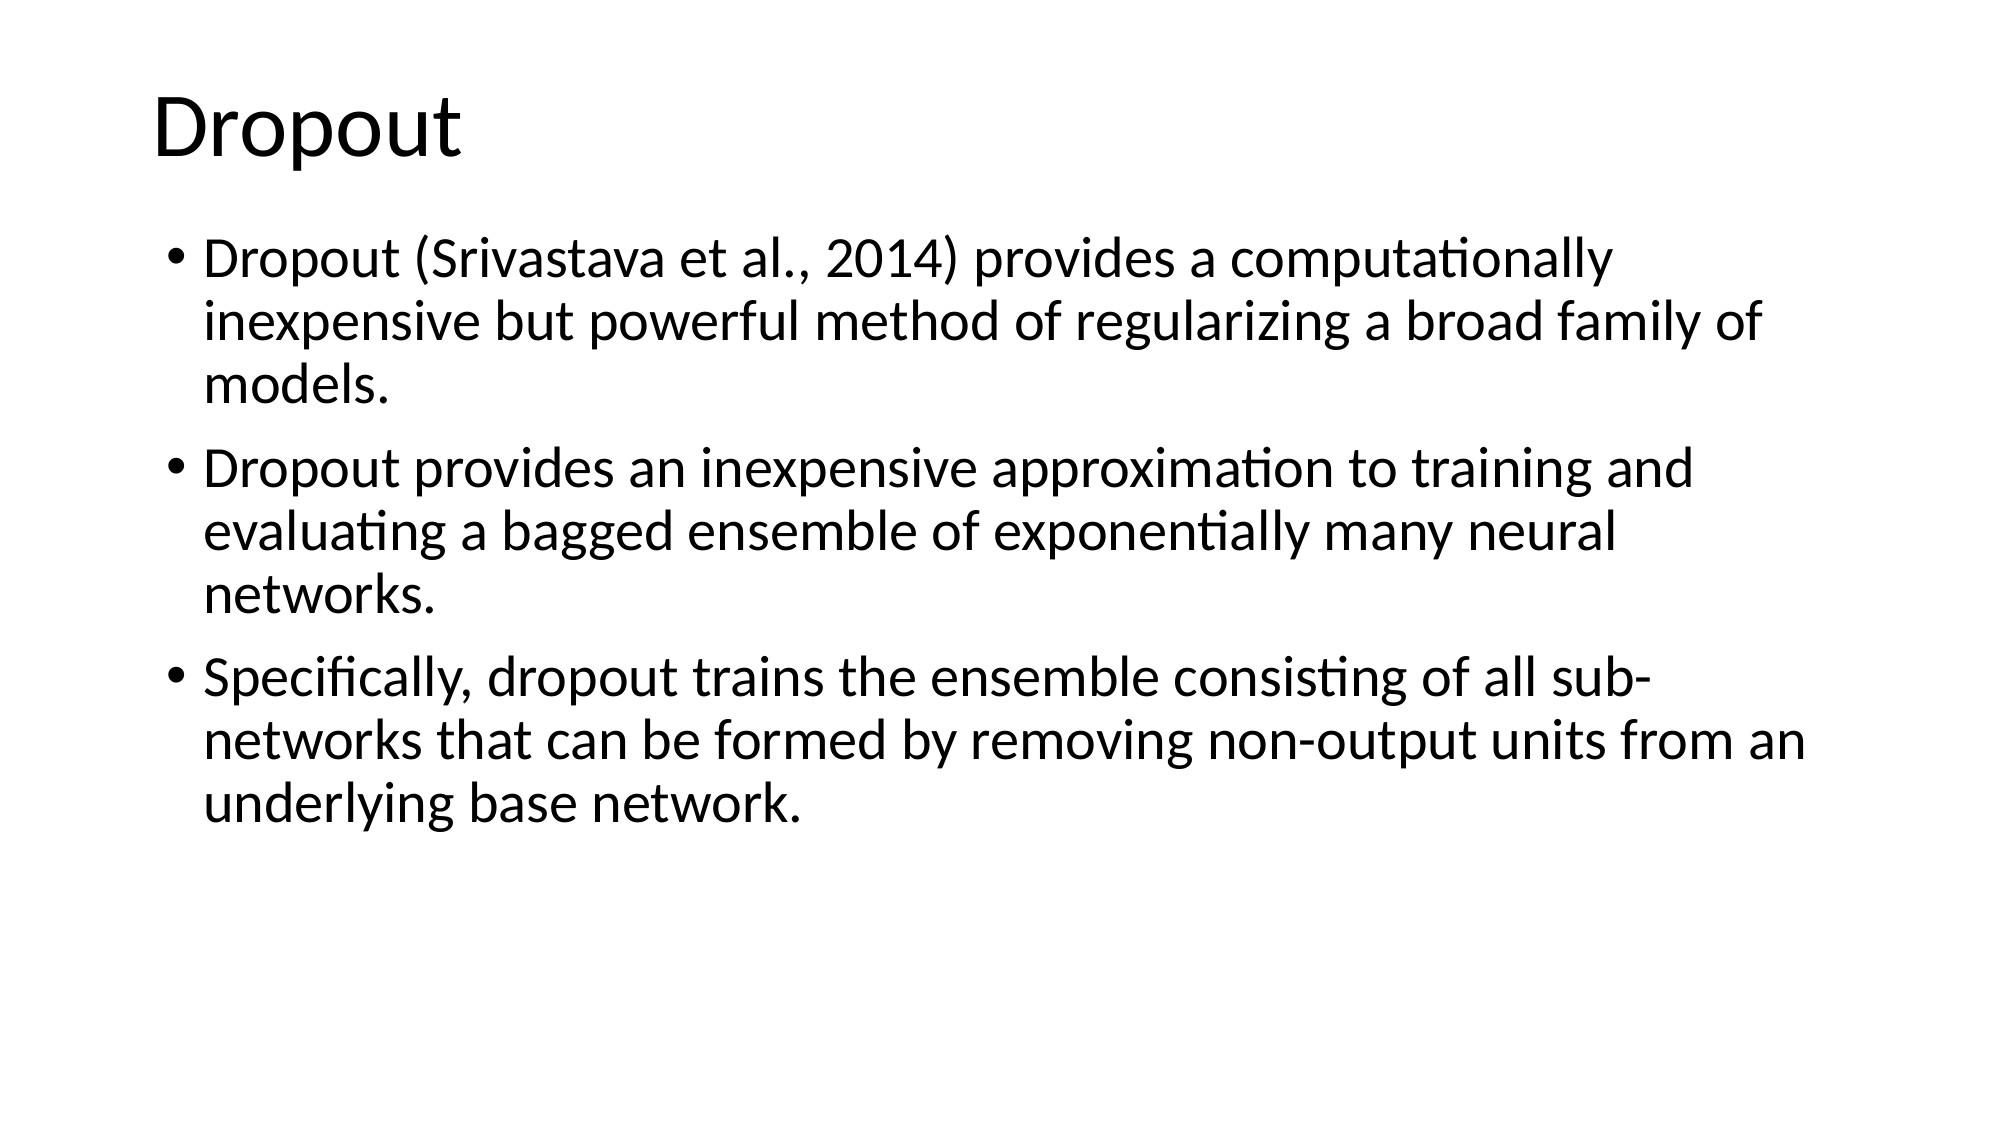

# Dropout
Dropout (Srivastava et al., 2014) provides a computationally inexpensive but powerful method of regularizing a broad family of models.
Dropout provides an inexpensive approximation to training and evaluating a bagged ensemble of exponentially many neural networks.
Specifically, dropout trains the ensemble consisting of all sub-networks that can be formed by removing non-output units from an underlying base network.